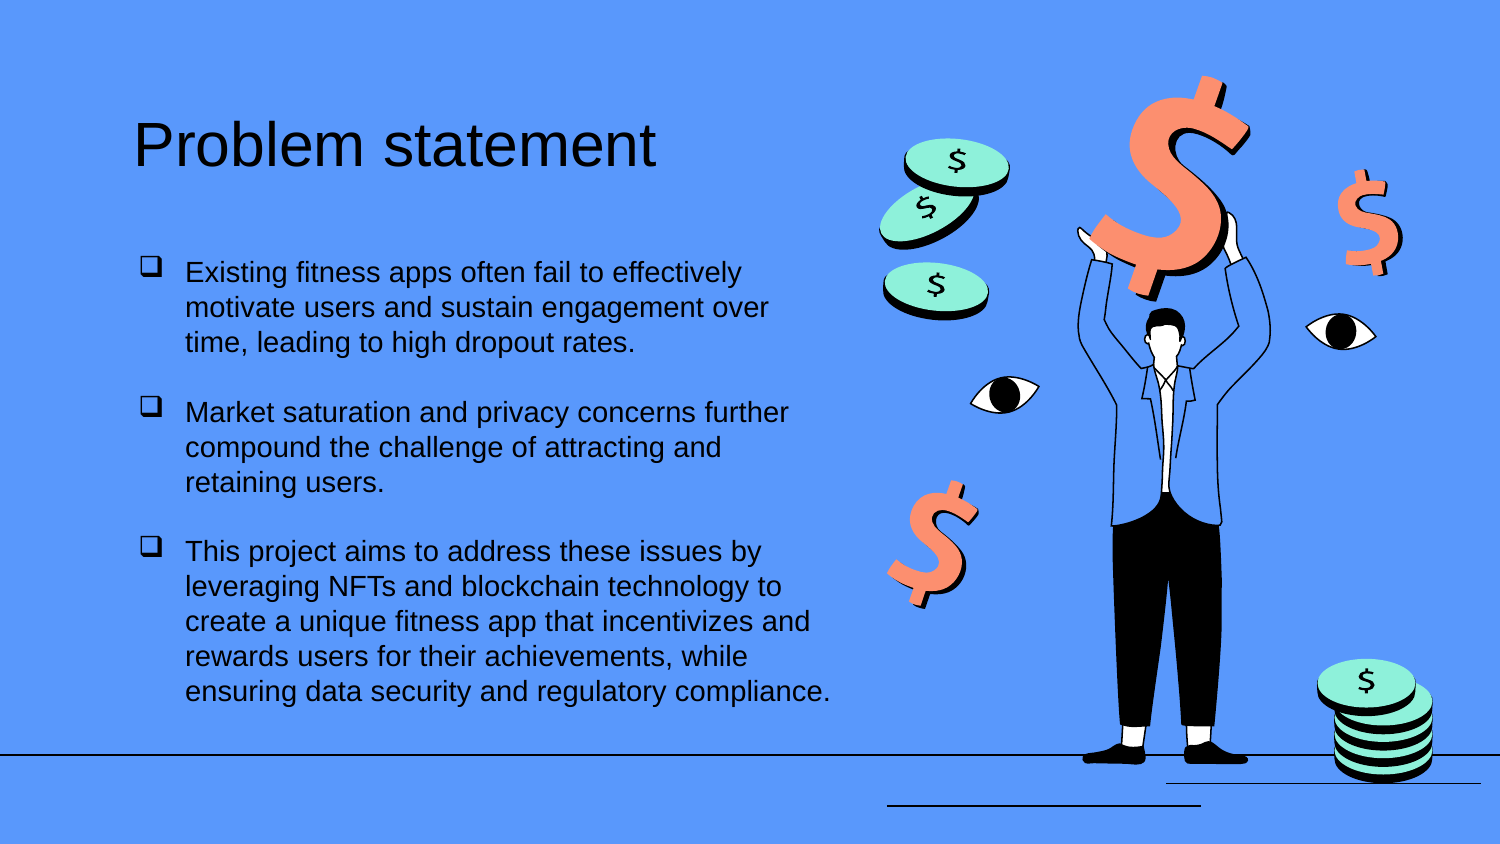

# Problem statement

Existing fitness apps often fail to effectively motivate users and sustain engagement over time, leading to high dropout rates.

Market saturation and privacy concerns further compound the challenge of attracting and retaining users.

This project aims to address these issues by leveraging NFTs and blockchain technology to create a unique fitness app that incentivizes and rewards users for their achievements, while ensuring data security and regulatory compliance.